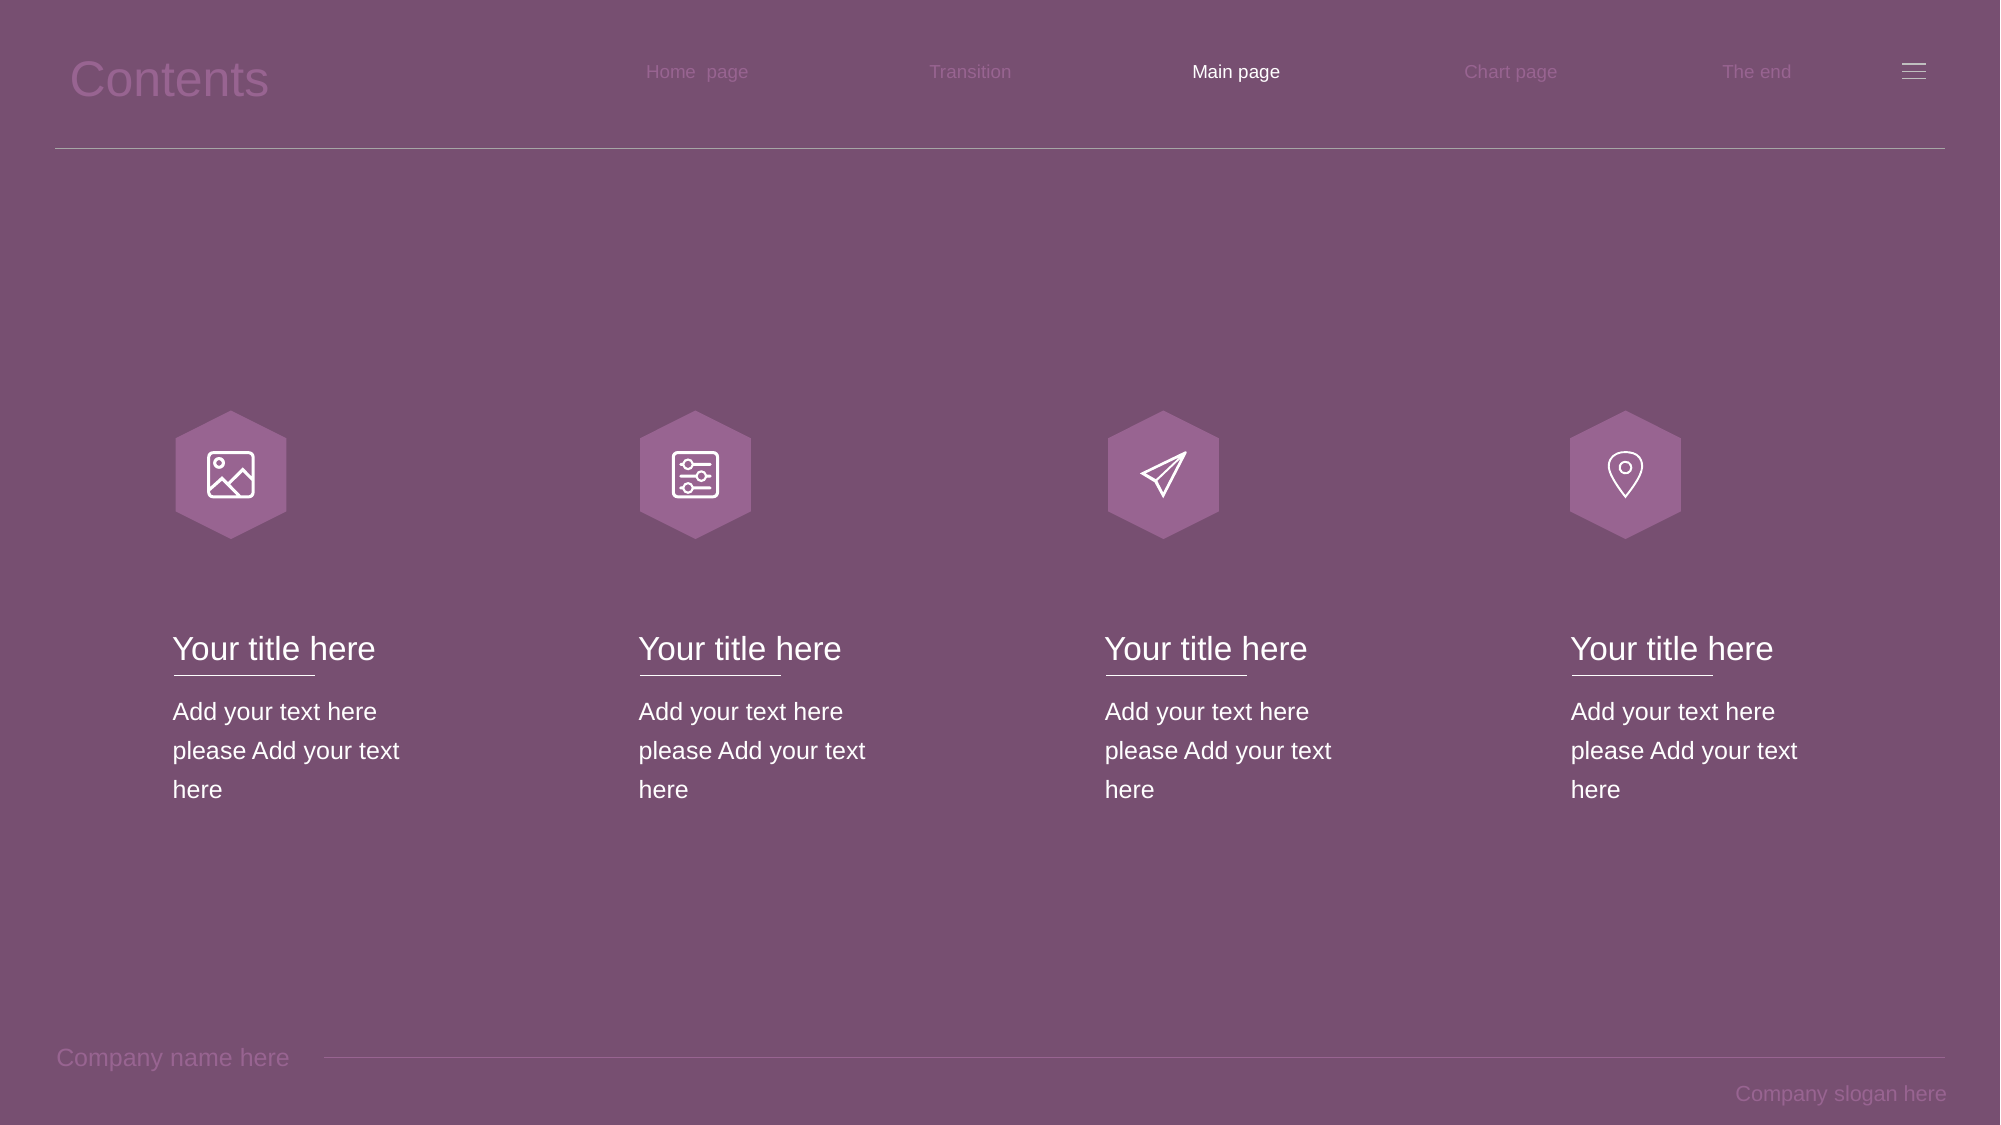

Contents
Home  page
Transition
Main page
Chart page
The end

Your title here
Your title here
Your title here
Your title here
Add your text here please Add your text here
Add your text here please Add your text here
Add your text here please Add your text here
Add your text here please Add your text here
Company name here
Company slogan here